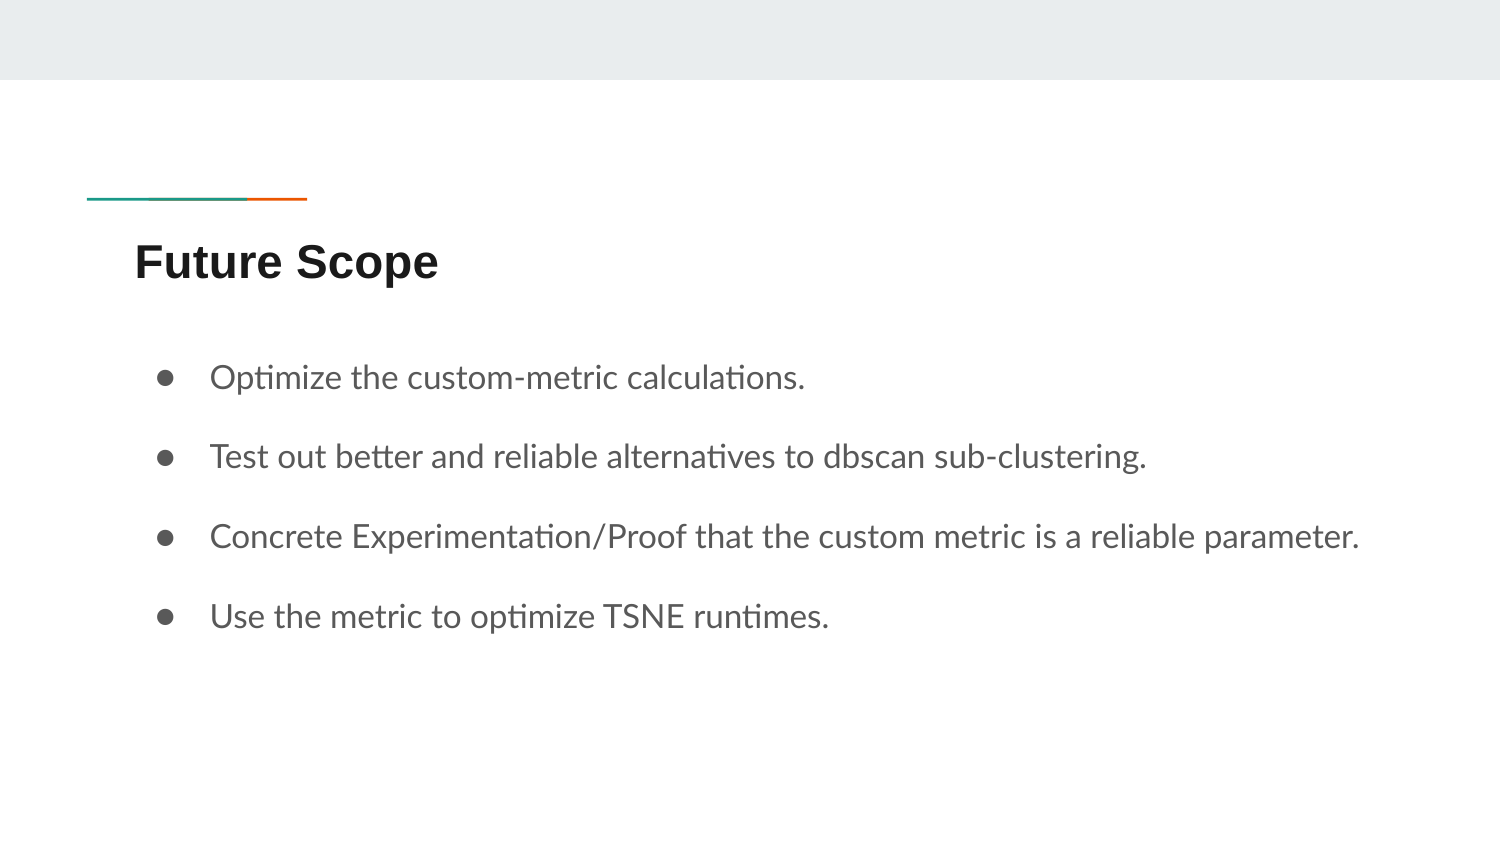

# Future Scope
Optimize the custom-metric calculations.

Test out better and reliable alternatives to dbscan sub-clustering.

Concrete Experimentation/Proof that the custom metric is a reliable parameter.

Use the metric to optimize TSNE runtimes.